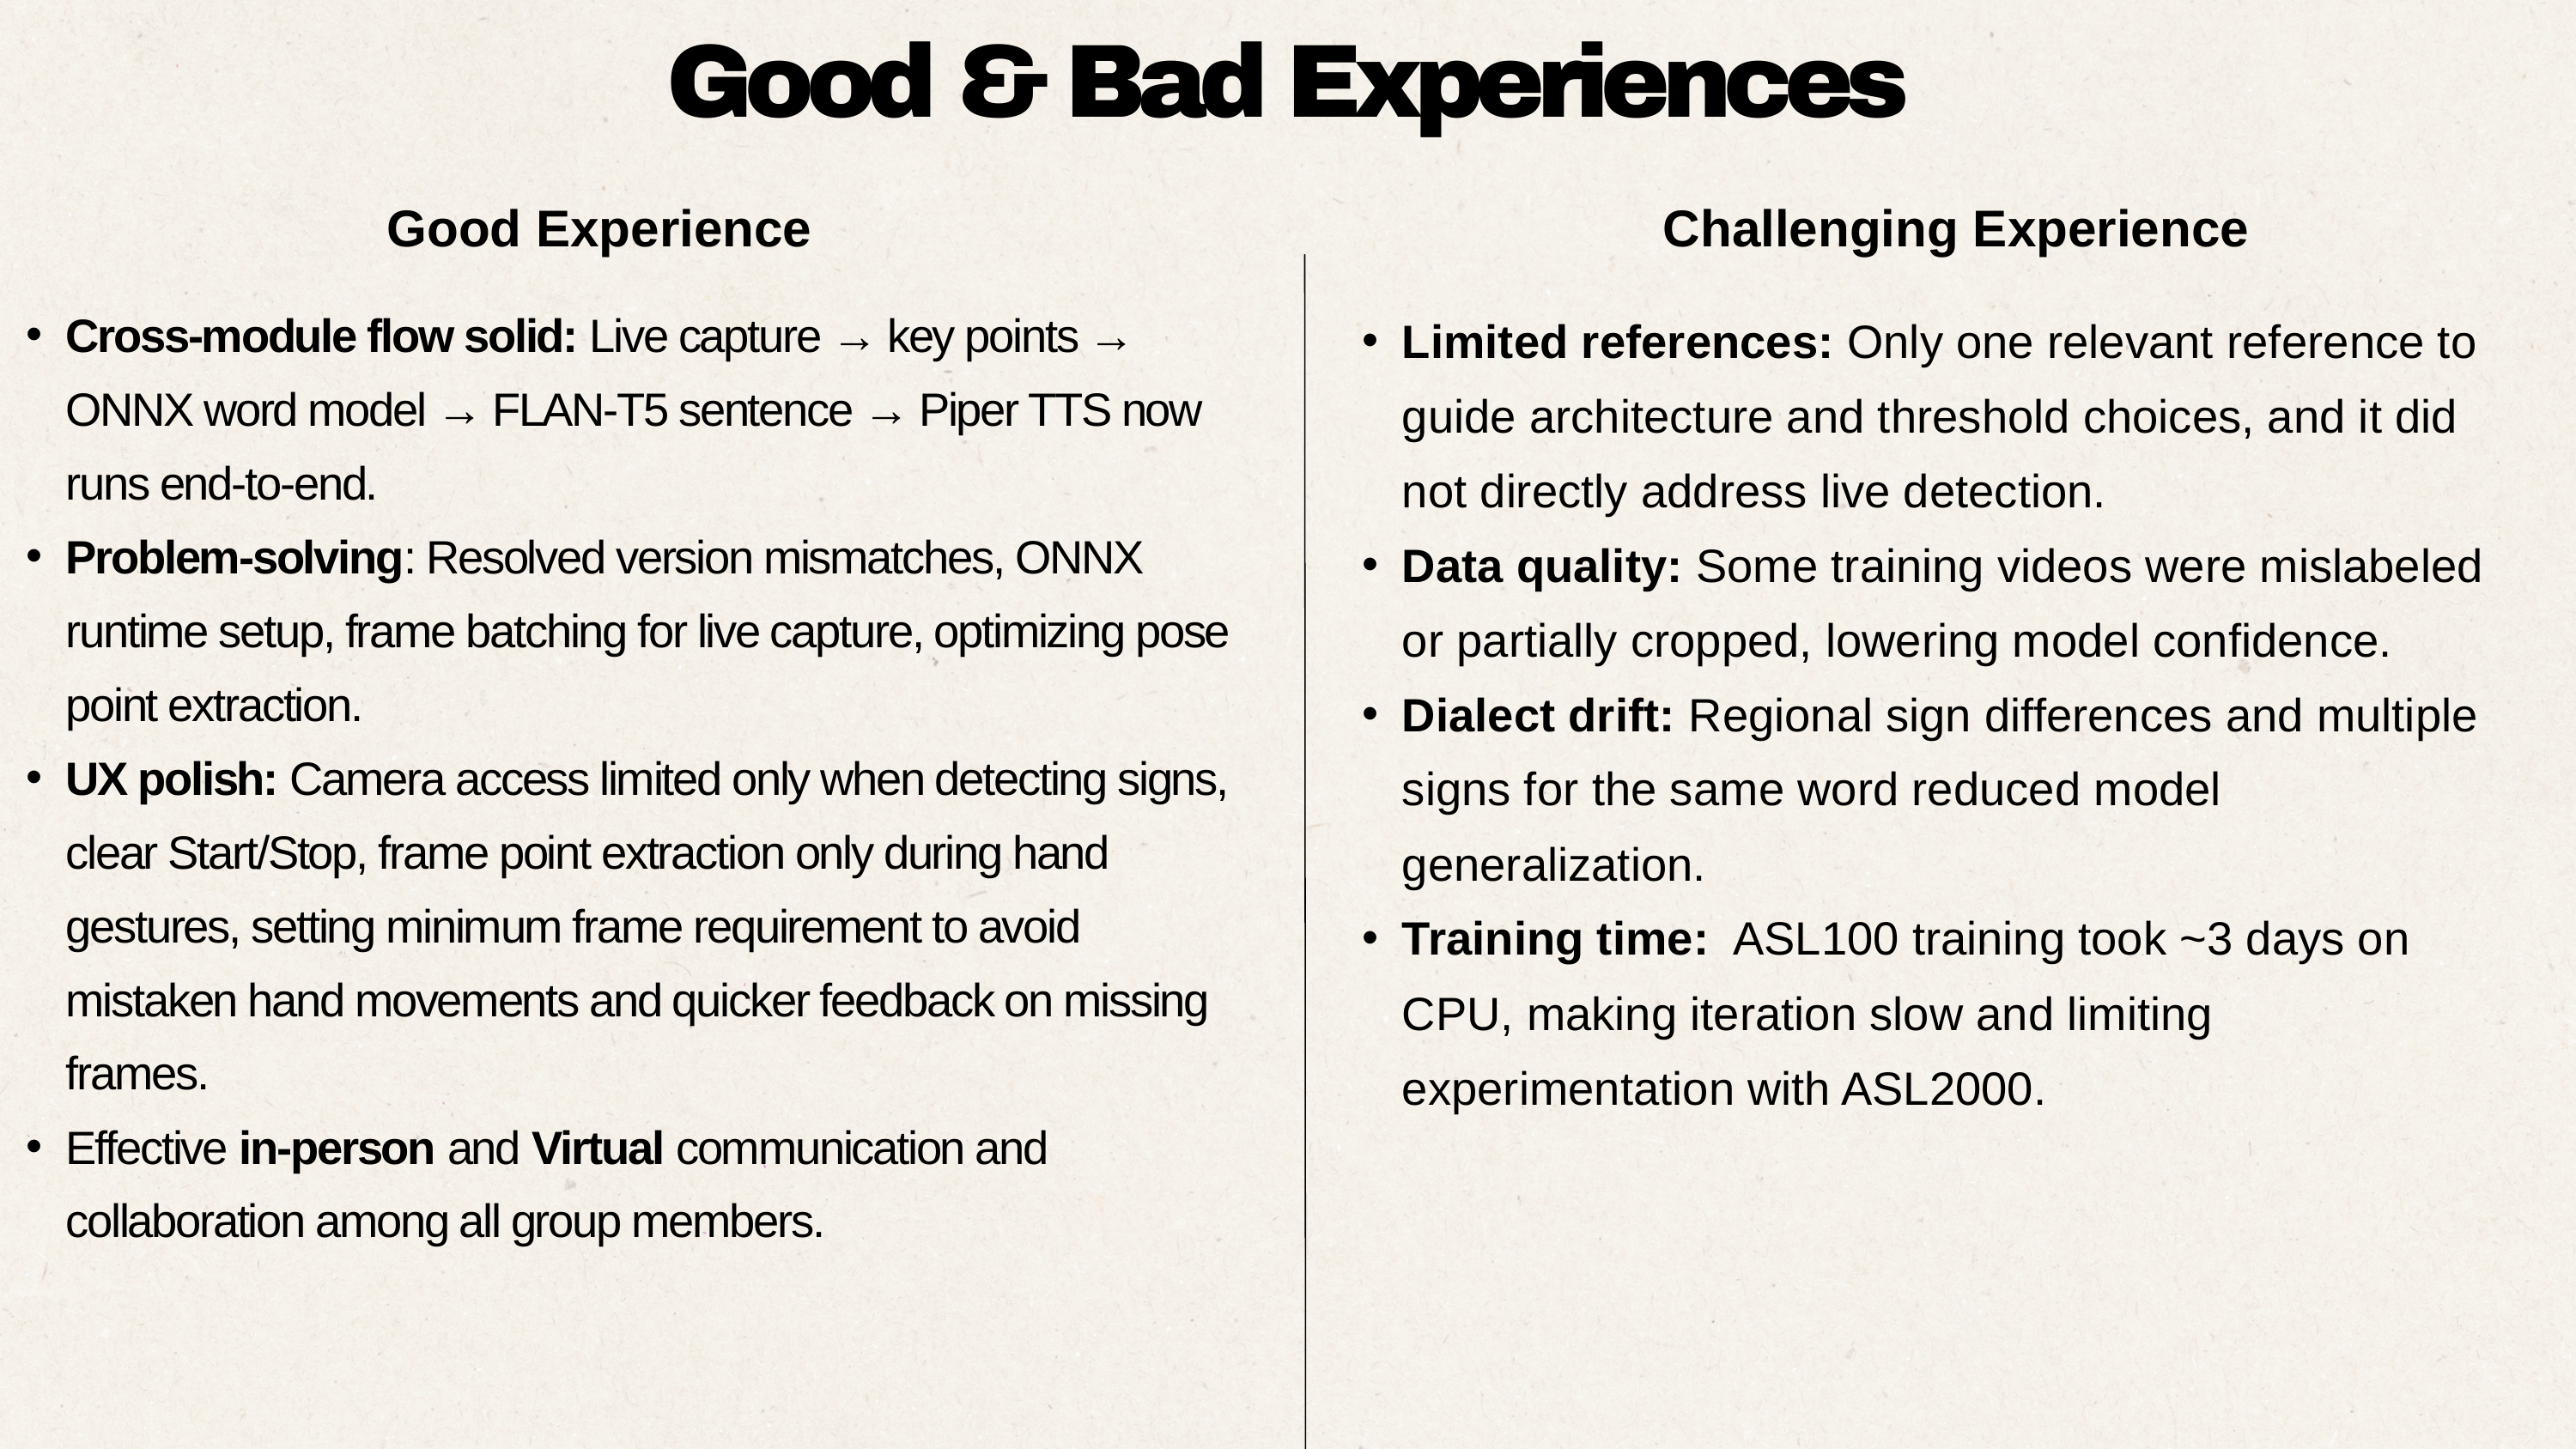

Good & Bad Experiences
Good Experience
Challenging Experience

Cross-module flow solid: Live capture → key points → ONNX word model → FLAN-T5 sentence → Piper TTS now runs end-to-end.
Problem-solving: Resolved version mismatches, ONNX runtime setup, frame batching for live capture, optimizing pose point extraction.
UX polish: Camera access limited only when detecting signs, clear Start/Stop, frame point extraction only during hand gestures, setting minimum frame requirement to avoid mistaken hand movements and quicker feedback on missing frames.
Effective in-person and Virtual communication and collaboration among all group members.

Limited references: Only one relevant reference to guide architecture and threshold choices, and it did not directly address live detection.
Data quality: Some training videos were mislabeled or partially cropped, lowering model confidence.
Dialect drift: Regional sign differences and multiple signs for the same word reduced model generalization.
Training time:  ASL100 training took ~3 days on CPU, making iteration slow and limiting experimentation with ASL2000.